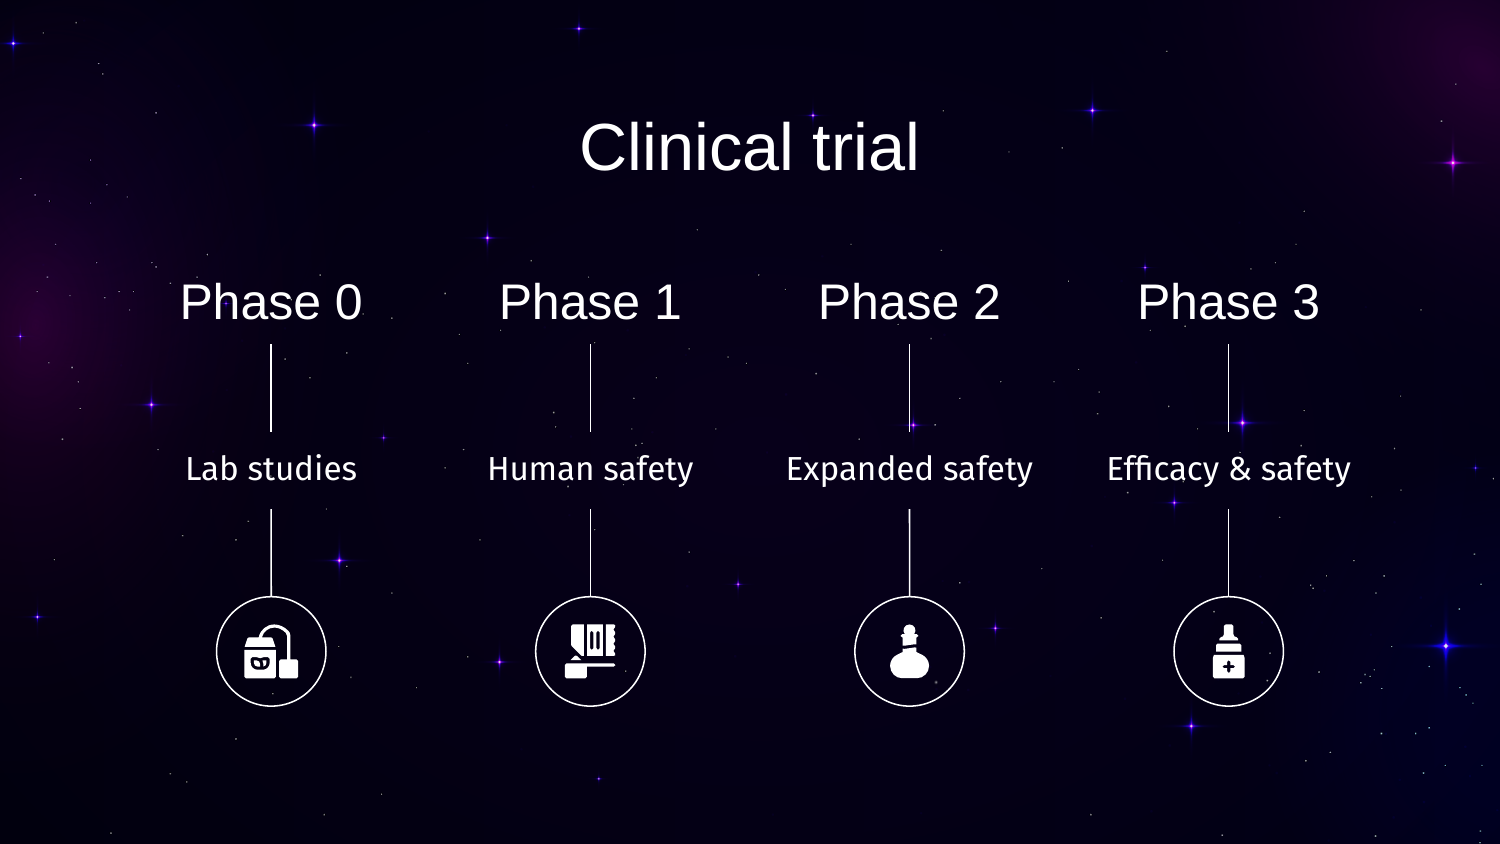

# Clinical trial
Phase 0
Phase 1
Phase 2
Phase 3
Lab studies
Human safety
Expanded safety
Efficacy & safety